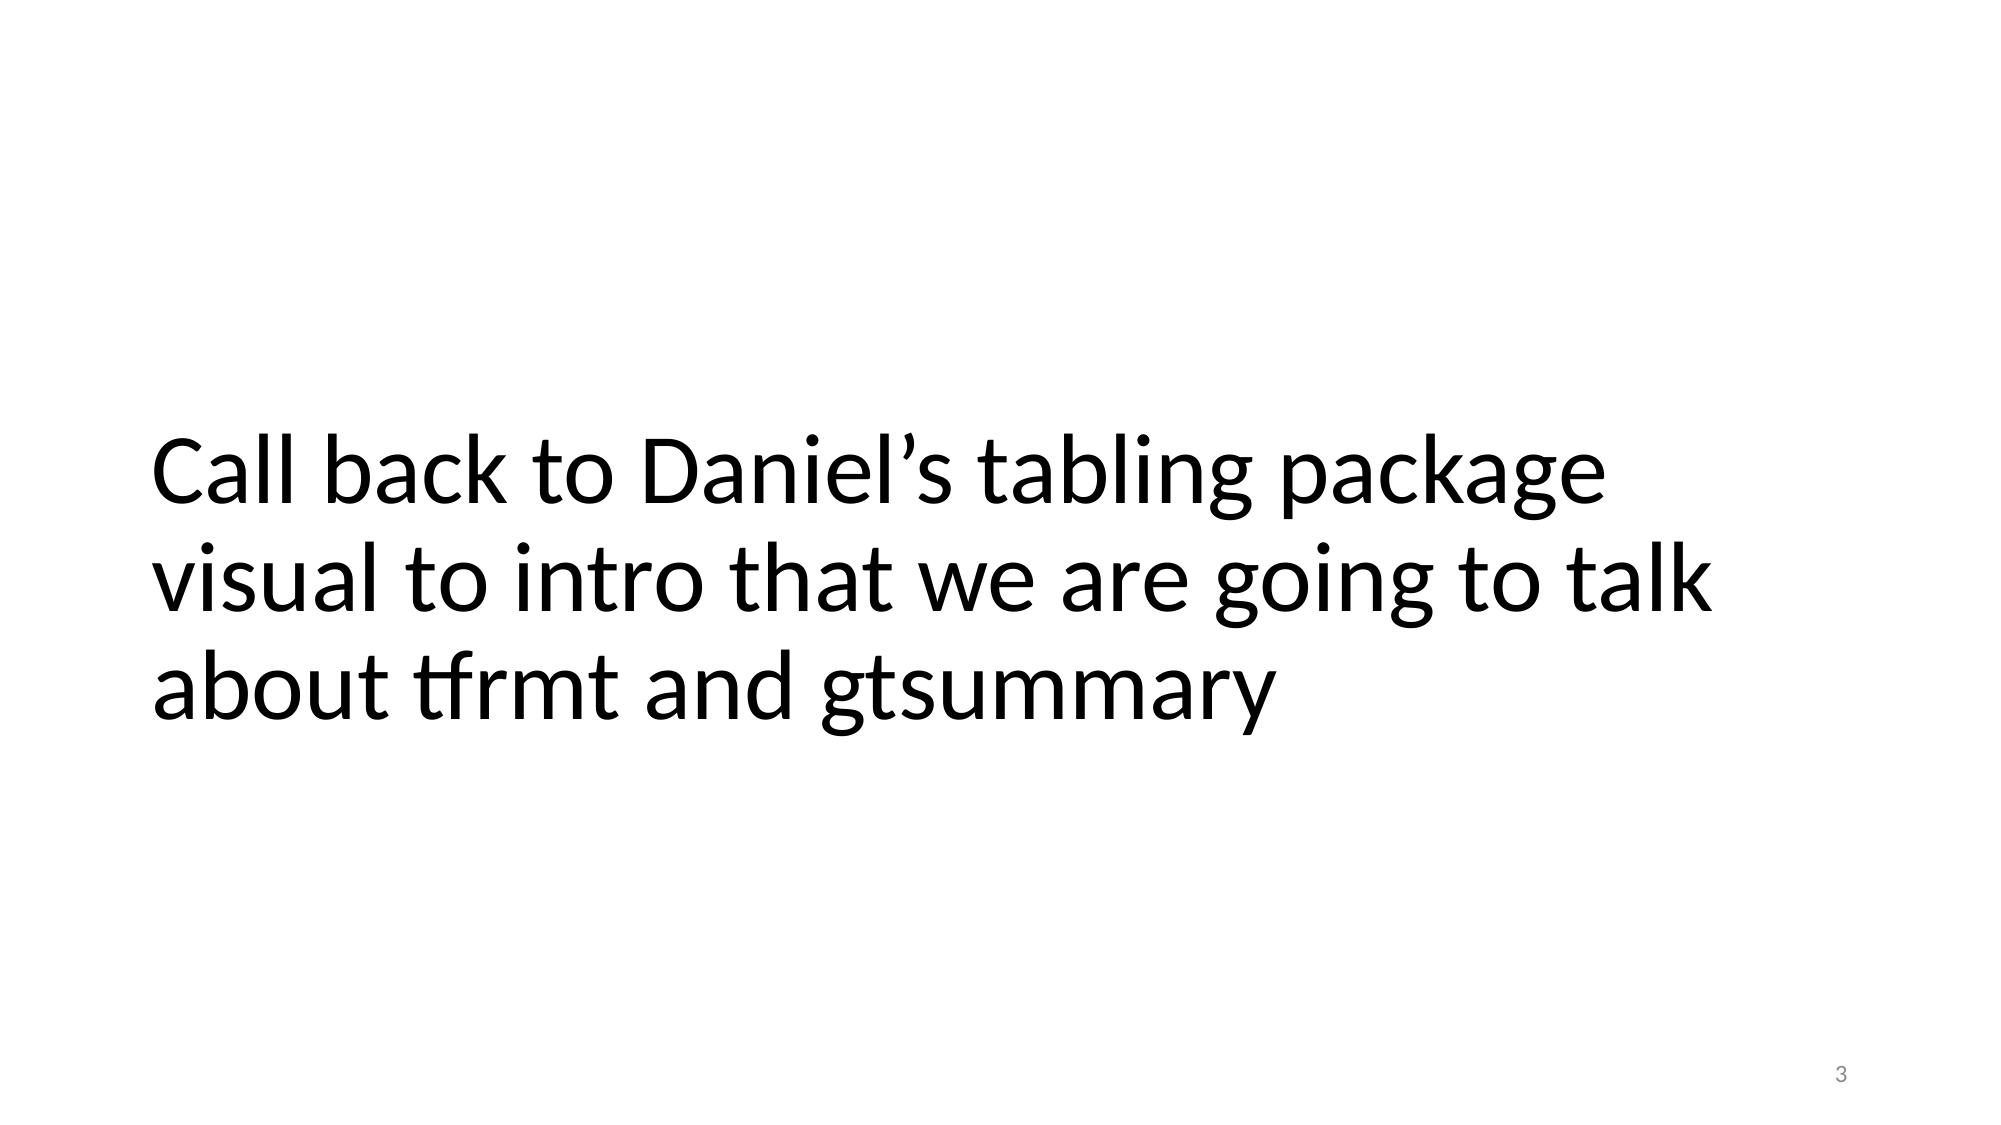

# Call back to Daniel’s tabling package visual to intro that we are going to talk about tfrmt and gtsummary

3